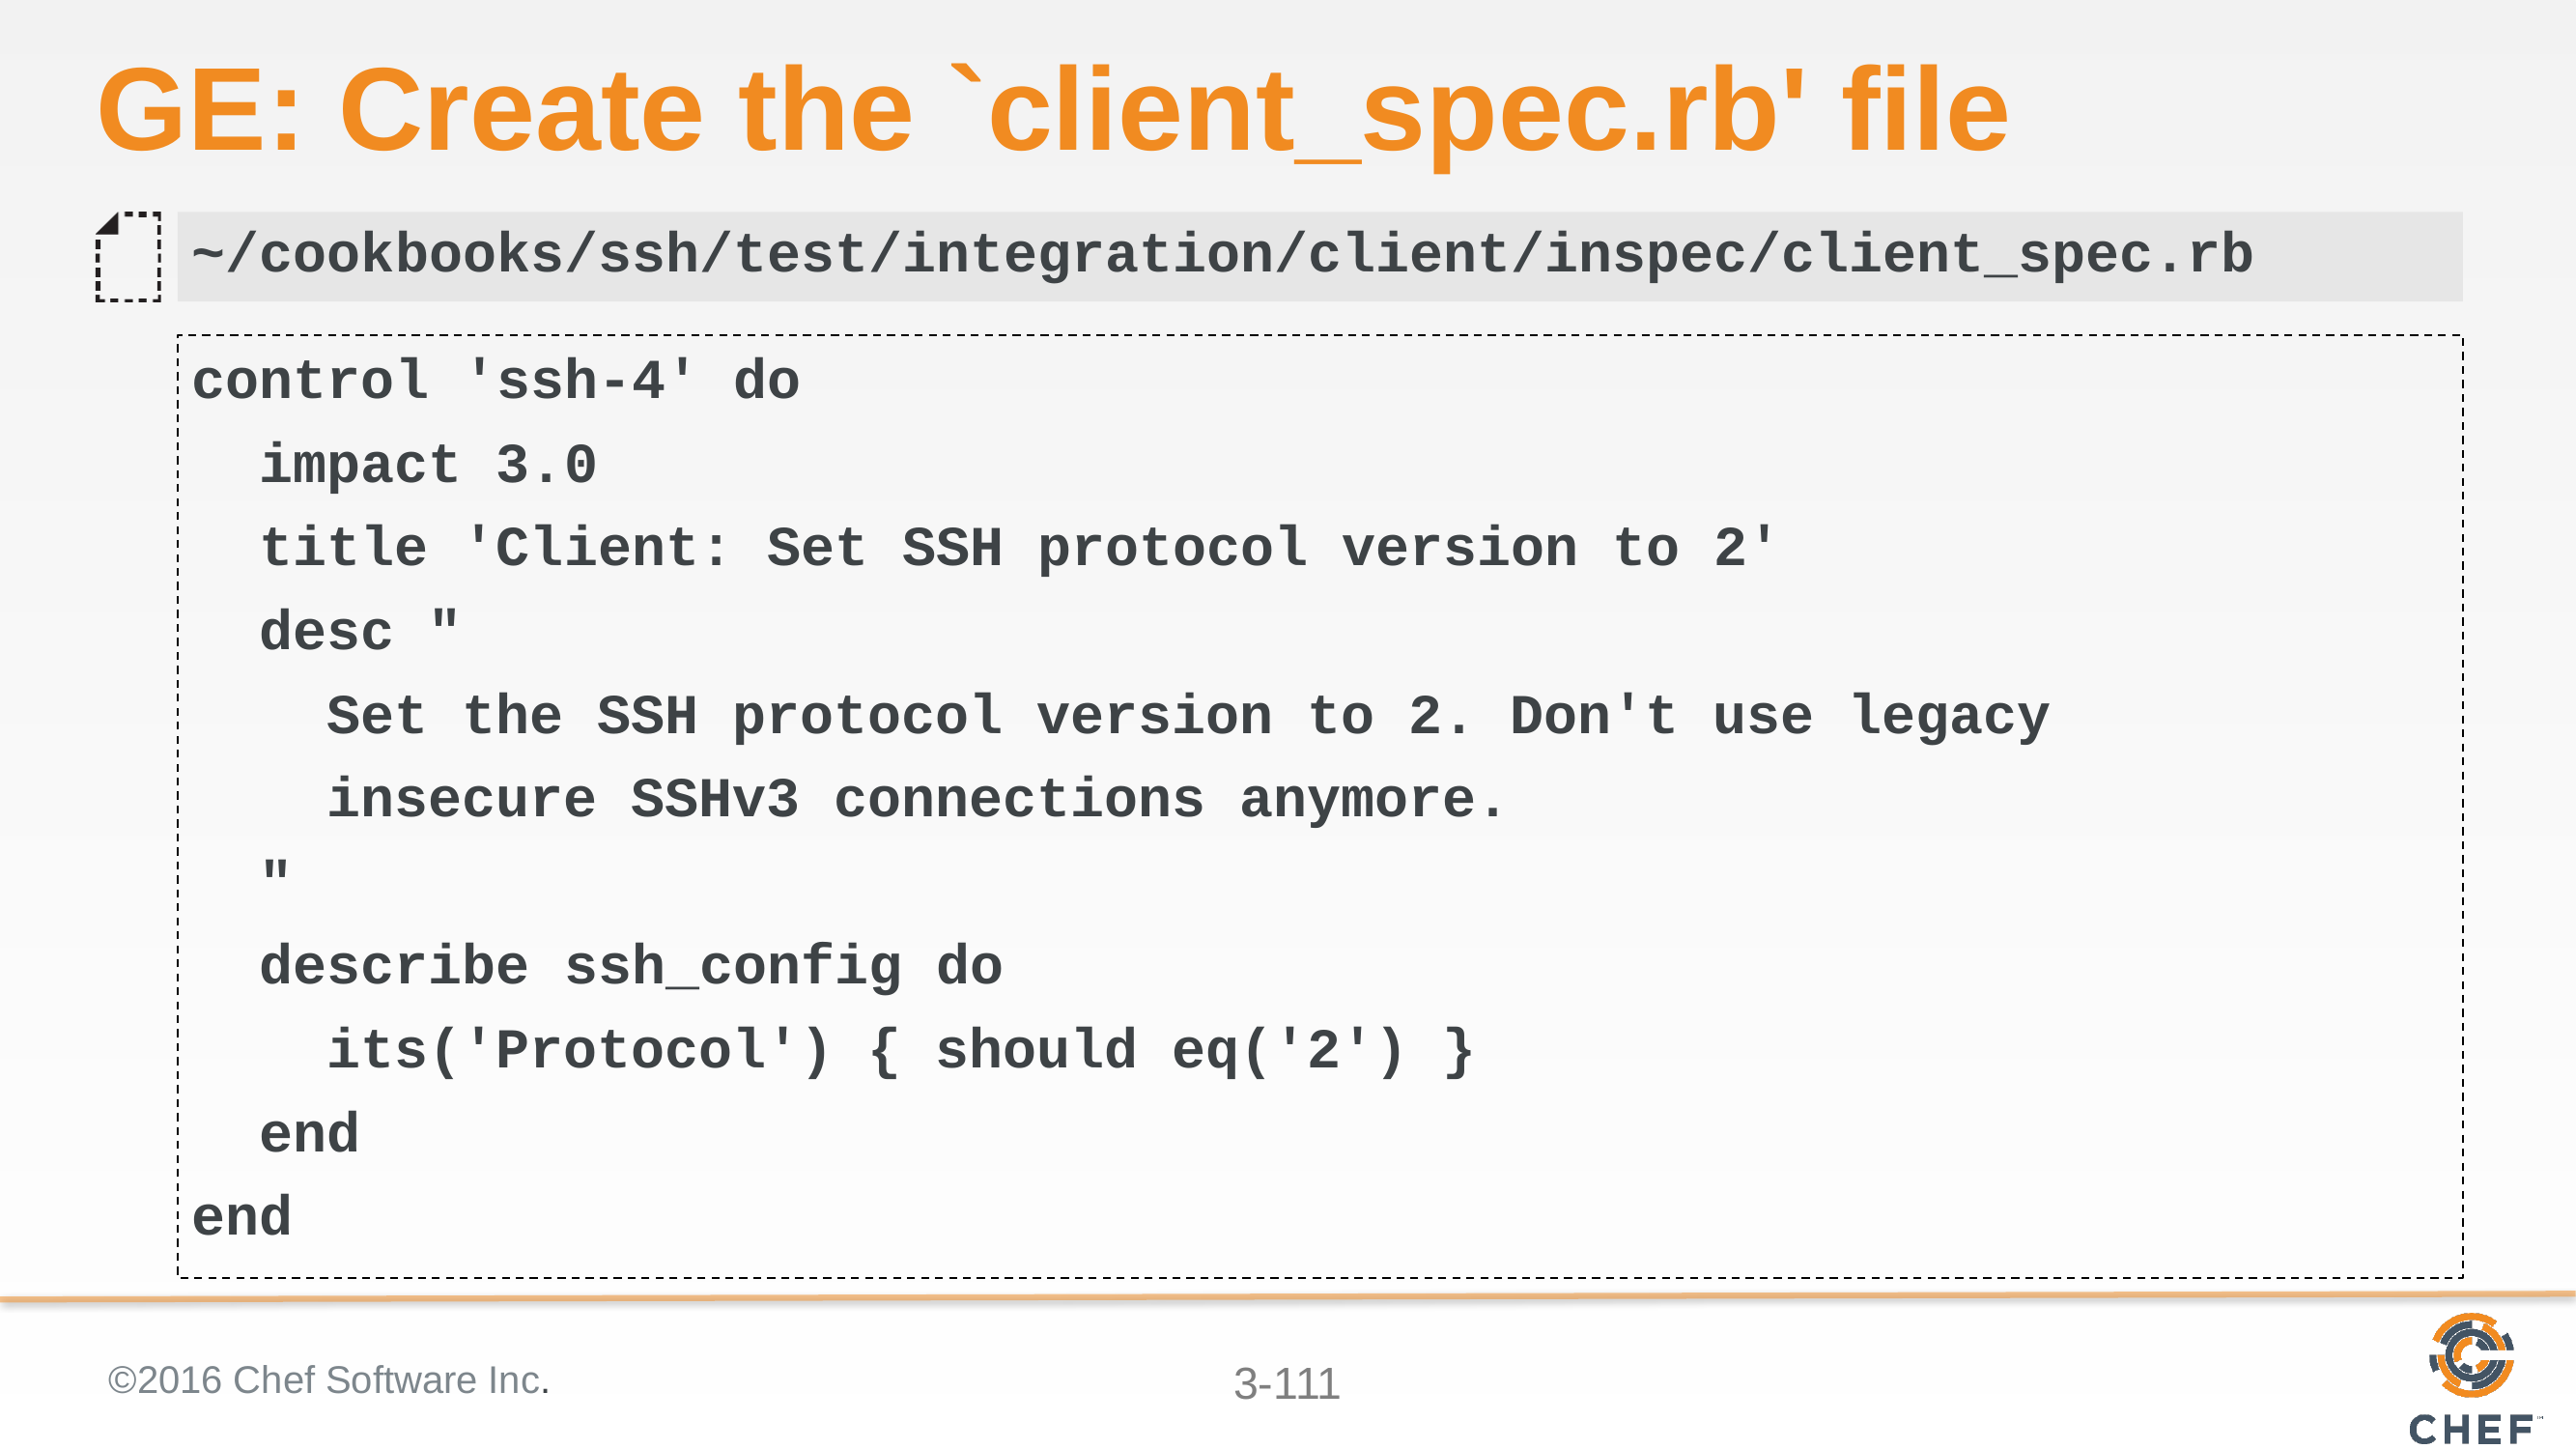

# GE: Create the `client_spec.rb' file

~/cookbooks/ssh/test/integration/client/inspec/client_spec.rb

control 'ssh-4' do
  impact 3.0
  title 'Client: Set SSH protocol version to 2'
  desc "
    Set the SSH protocol version to 2. Don't use legacy
    insecure SSHv3 connections anymore.
  "
  describe ssh_config do
    its('Protocol') { should eq('2') }
  end
end